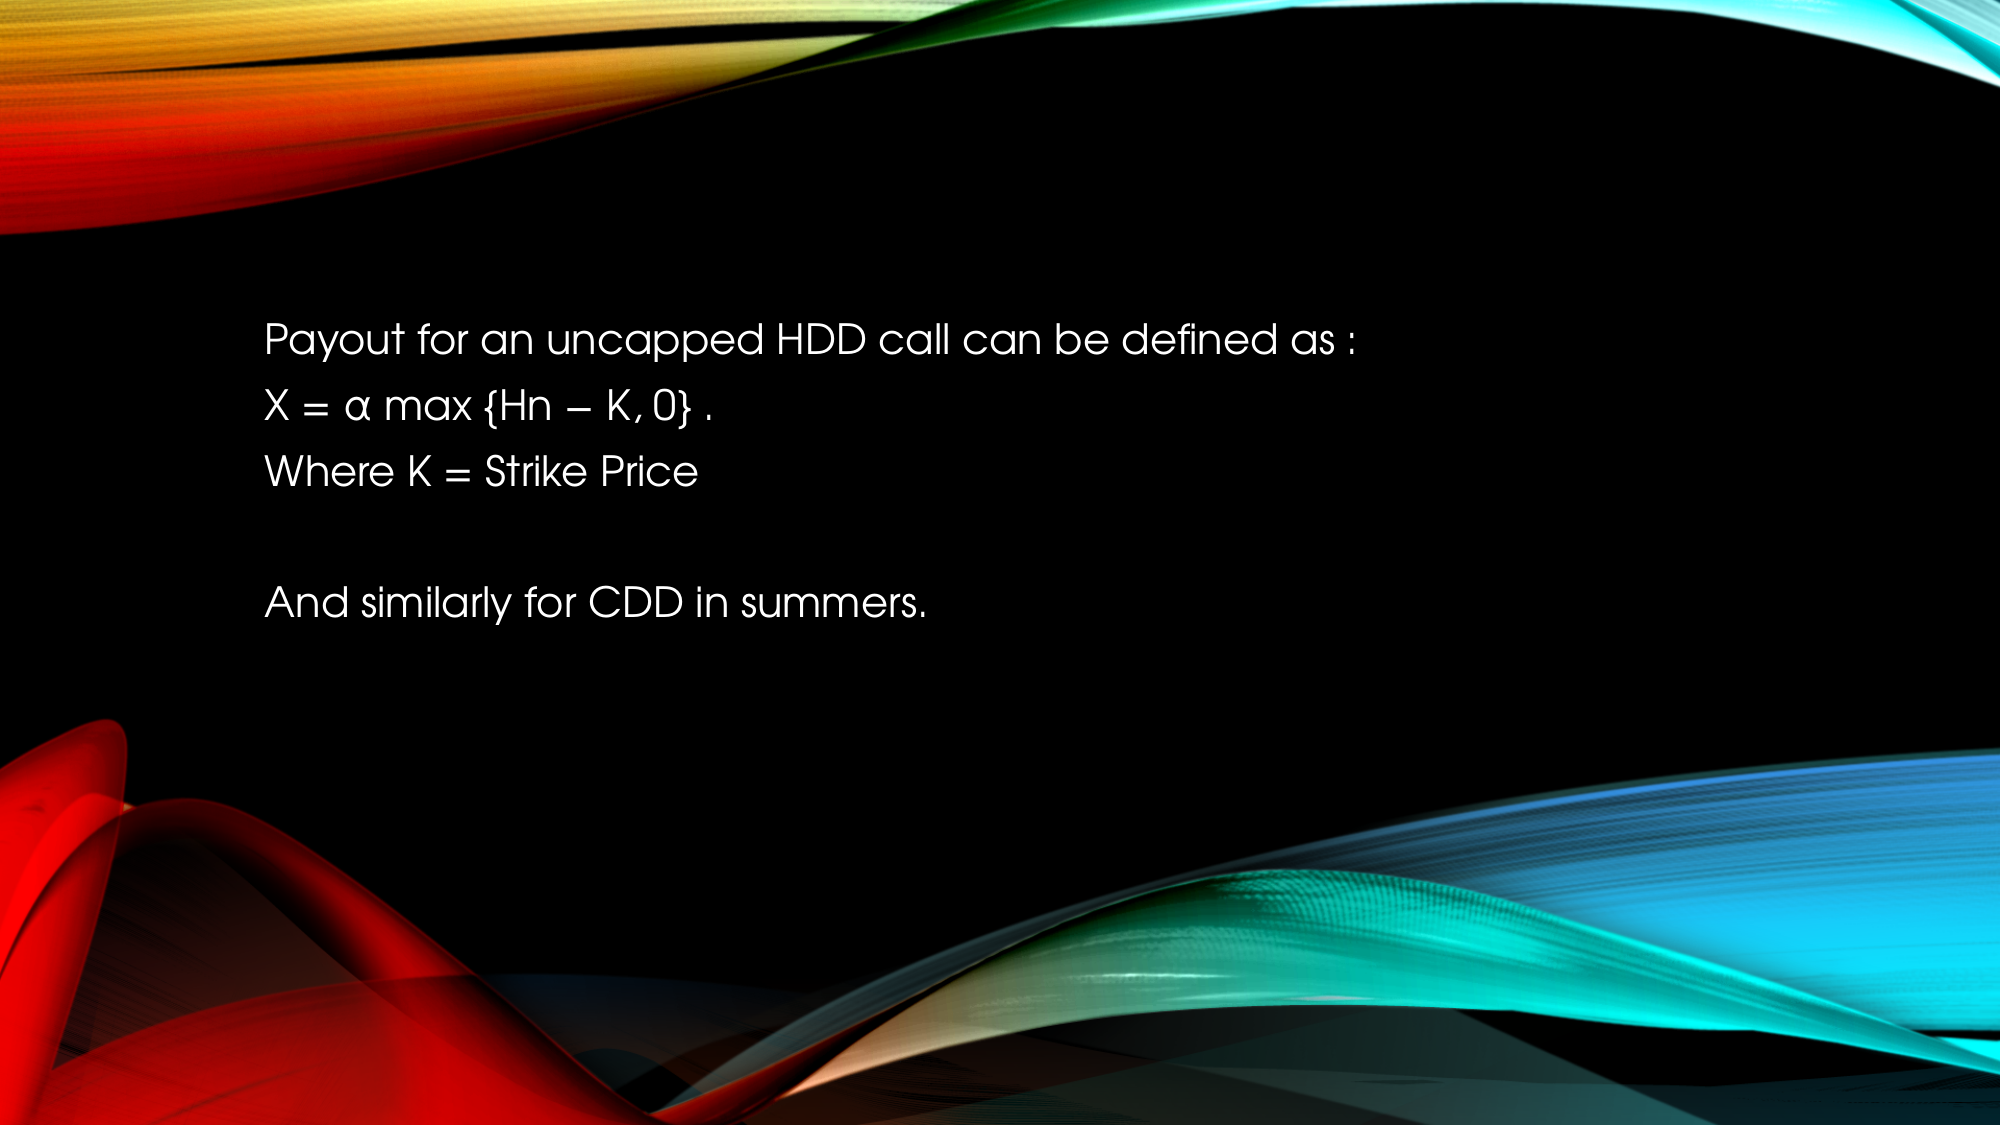

Payout for an uncapped HDD call can be defined as :
X = α max {Hn − K, 0} .
Where K = Strike Price

And similarly for CDD in summers.